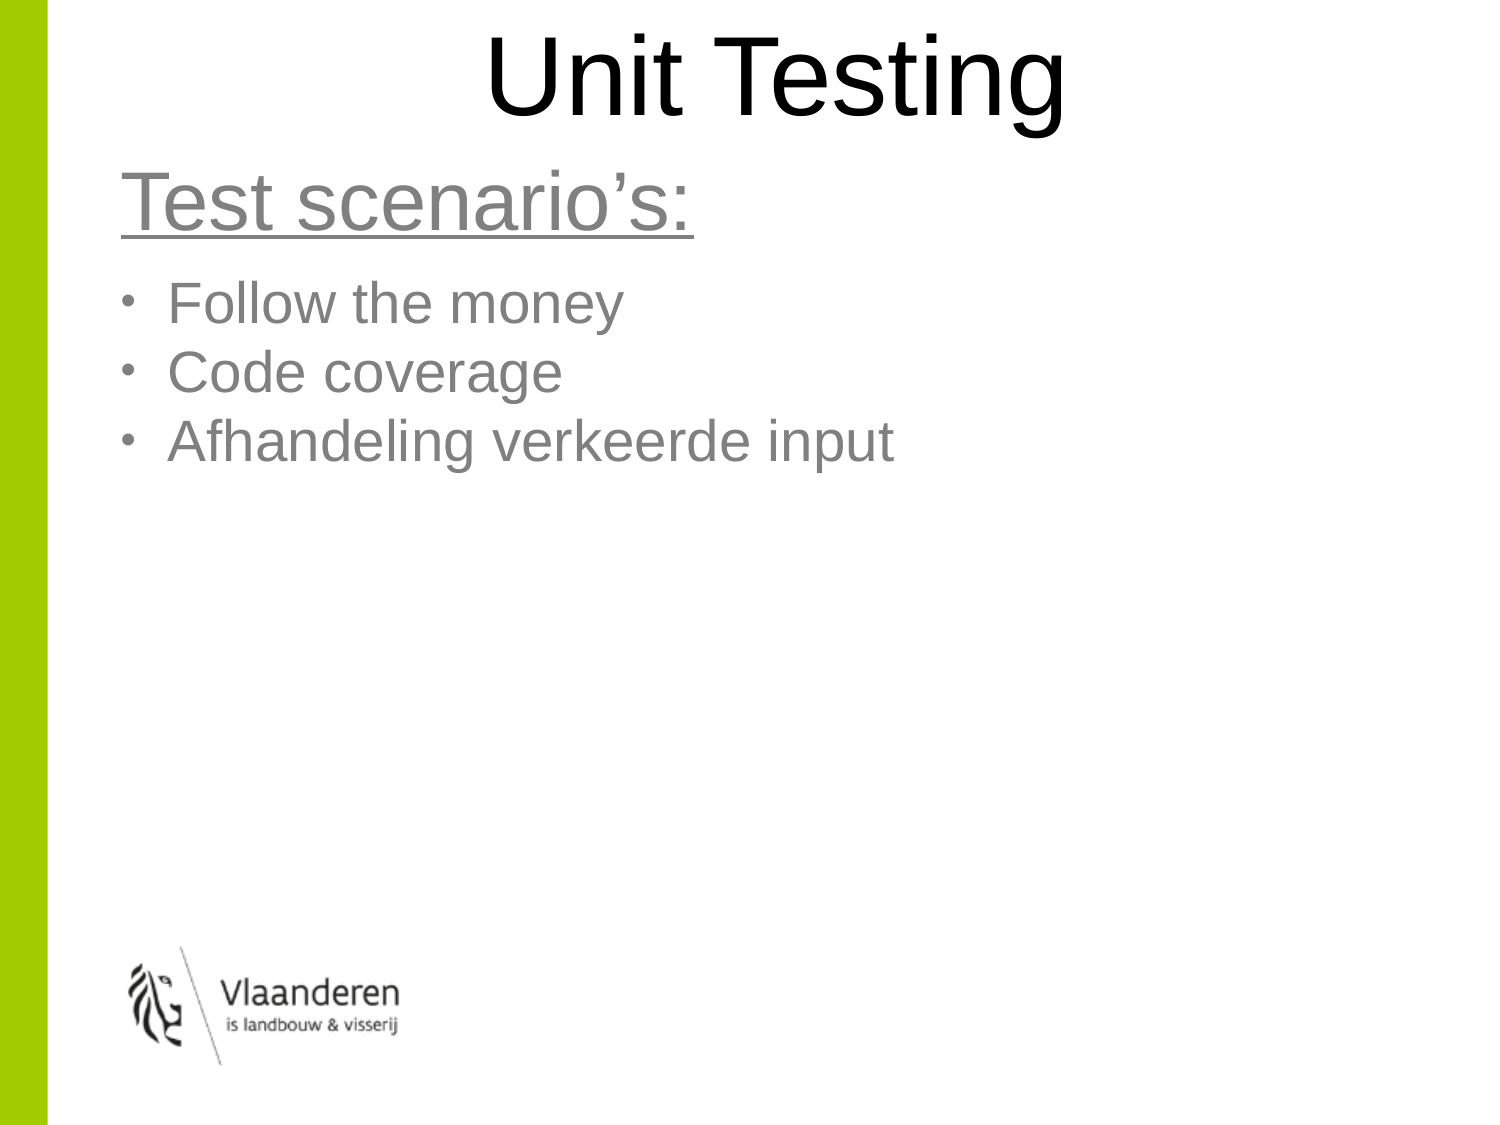

# Unit Testing
Test scenario’s:
Follow the money
Code coverage
Afhandeling verkeerde input